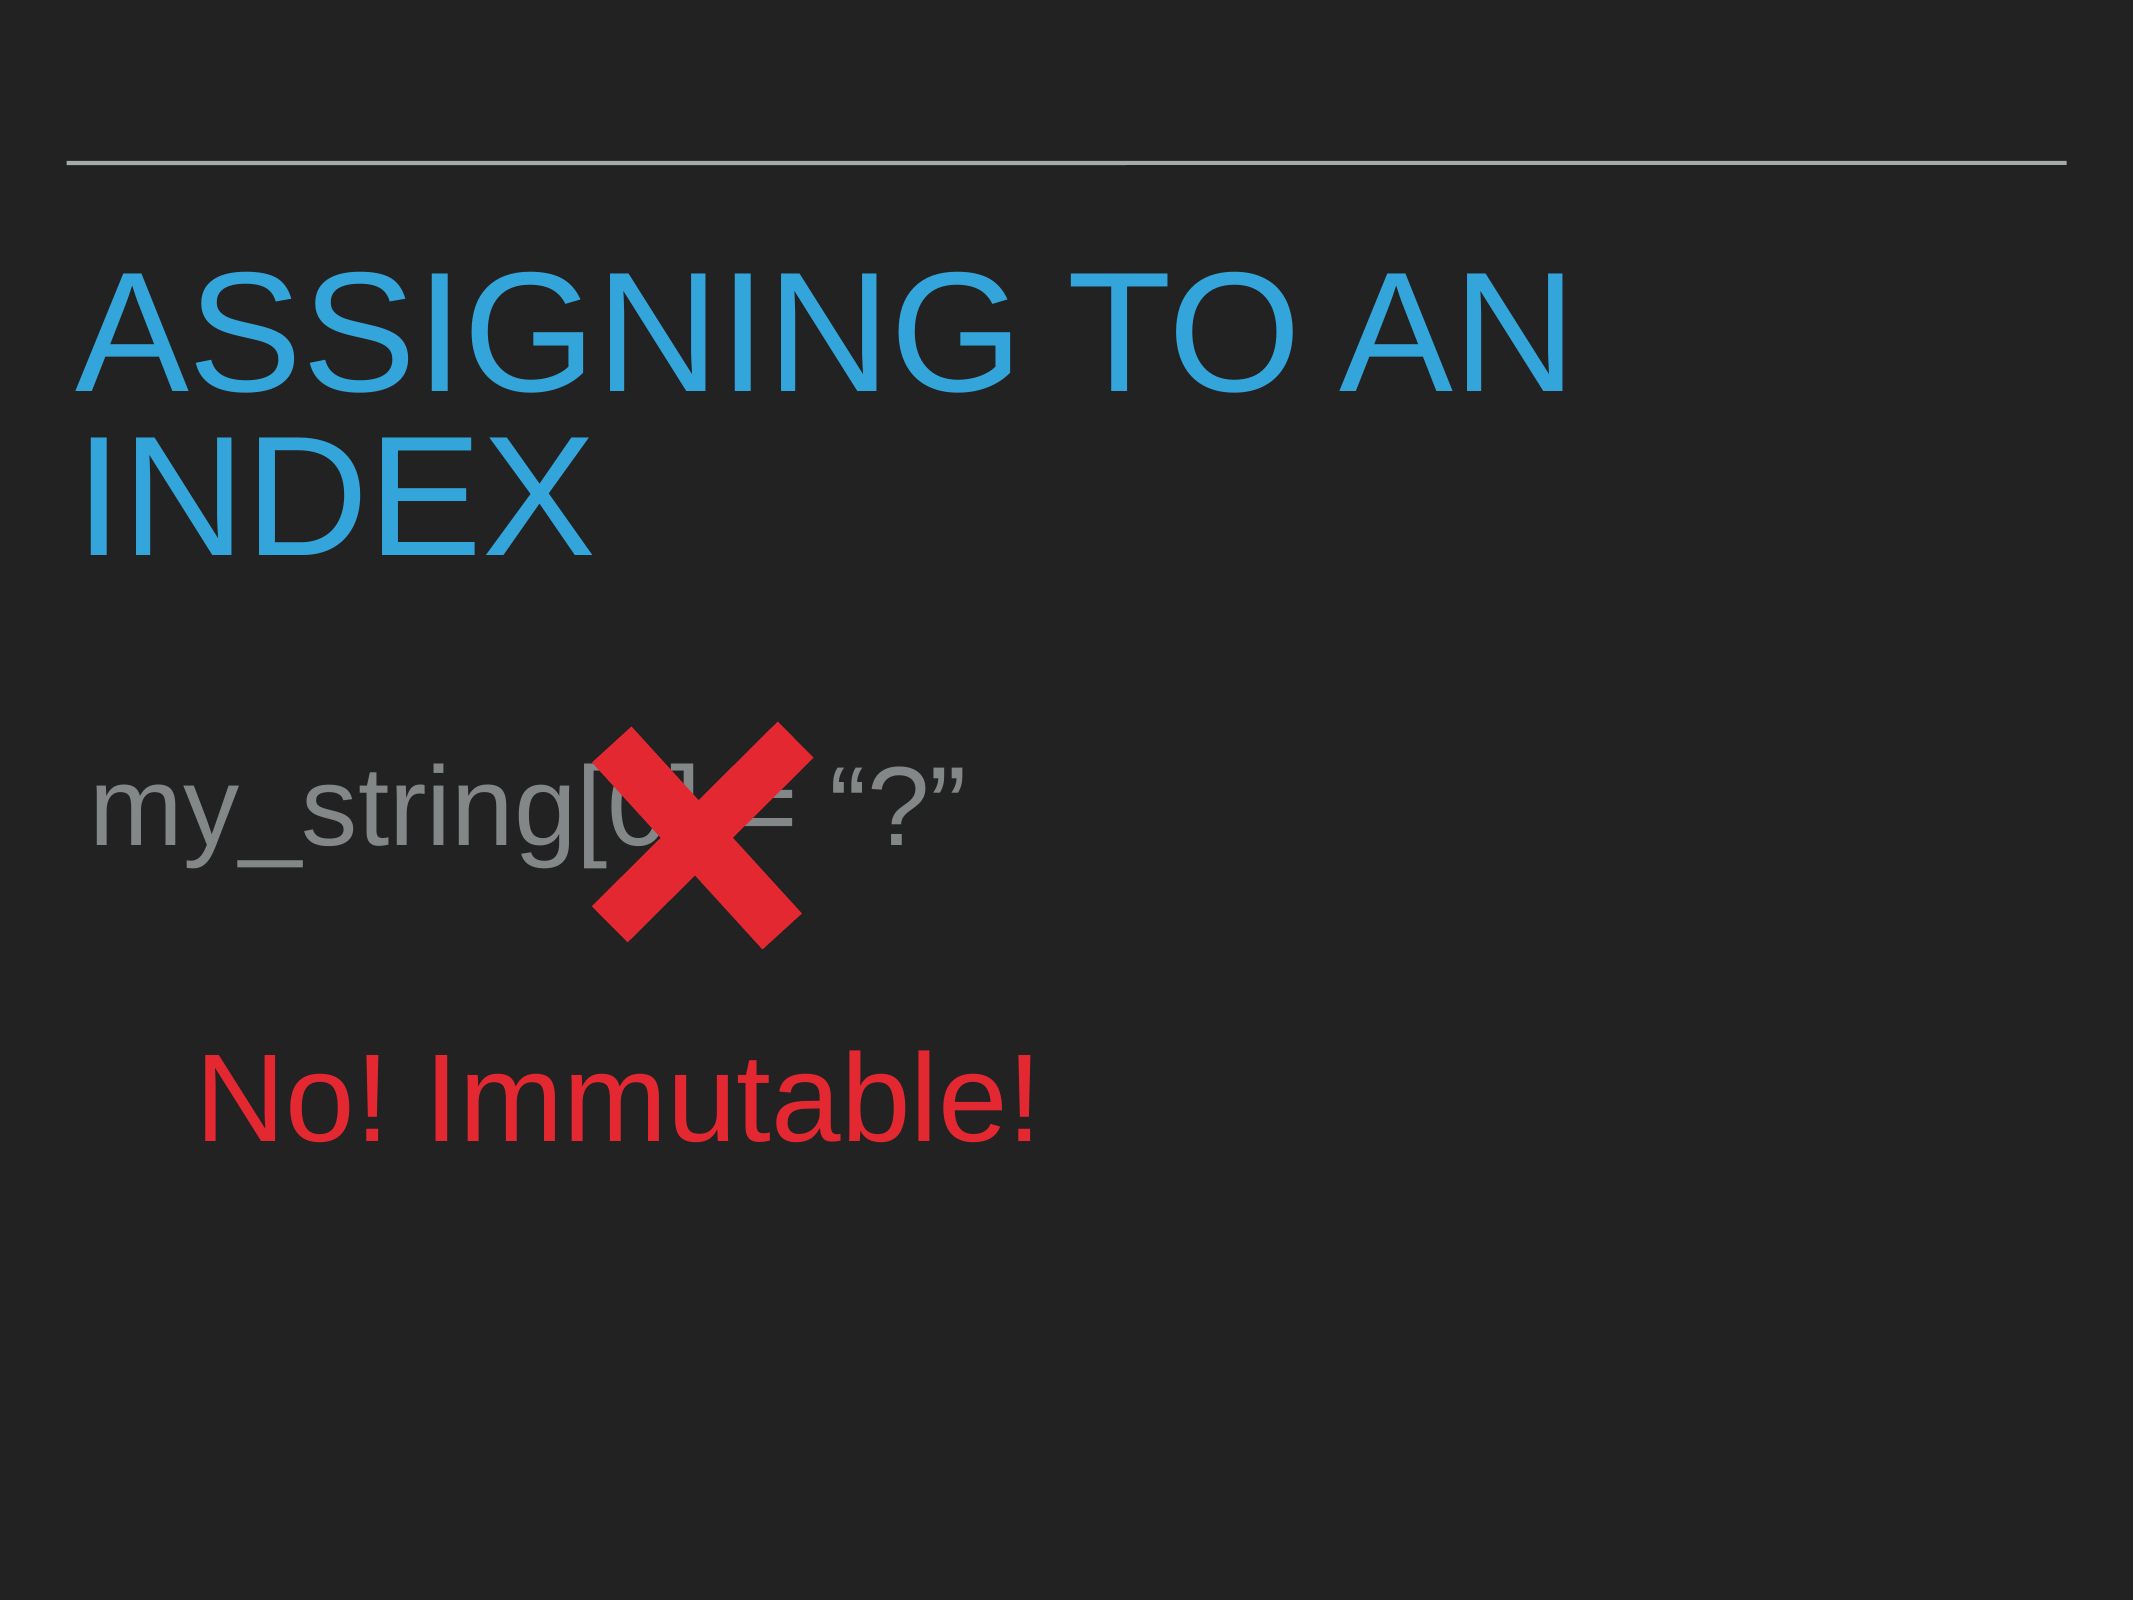

# Assigning to an Index
my_string[0] = “?”

No! Immutable!